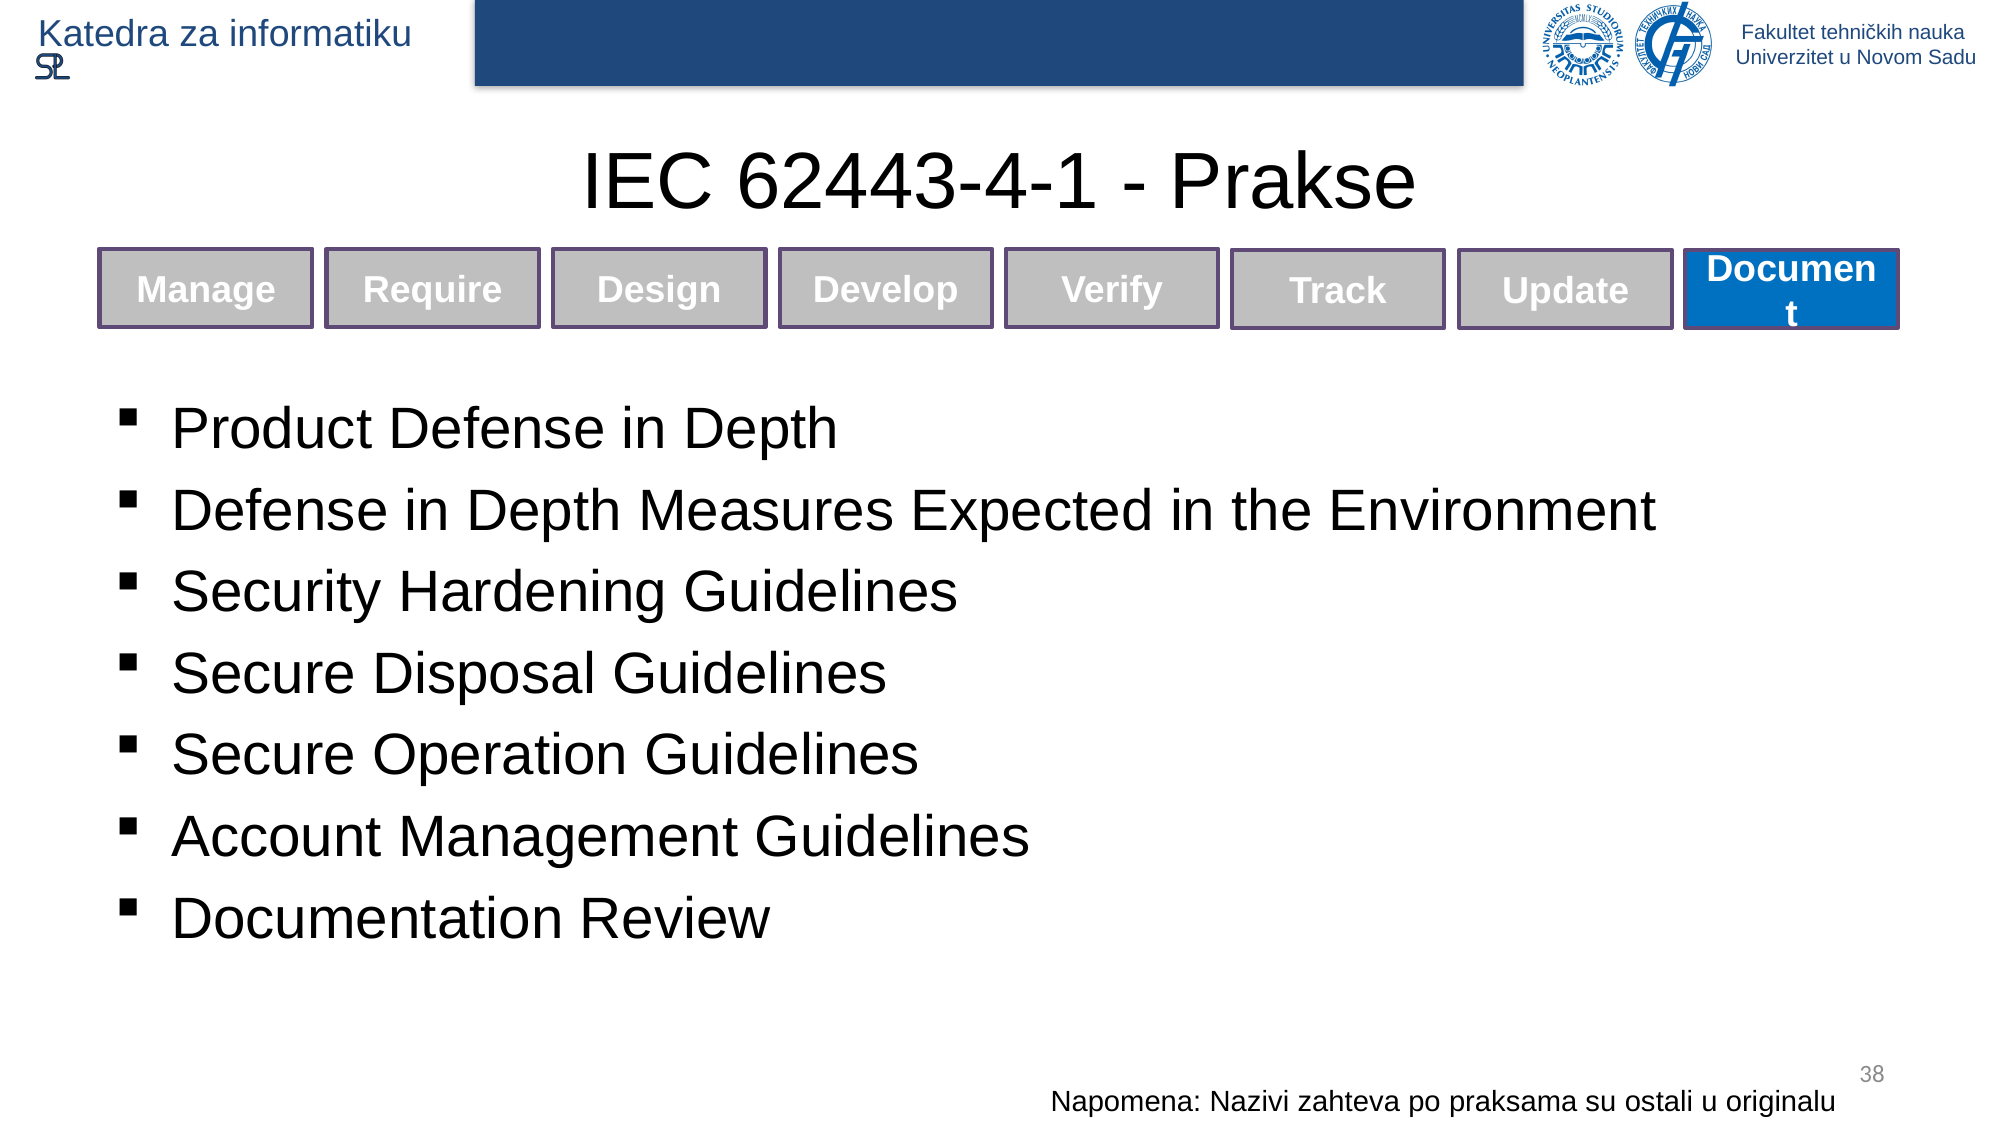

# IEC 62443-4-1 - Prakse
Verify
Manage
Require
Design
Develop
Manage
Document
Update
Track
Product Defense in Depth
Defense in Depth Measures Expected in the Environment
Security Hardening Guidelines
Secure Disposal Guidelines
Secure Operation Guidelines
Account Management Guidelines
Documentation Review
38
Napomena: Nazivi zahteva po praksama su ostali u originalu